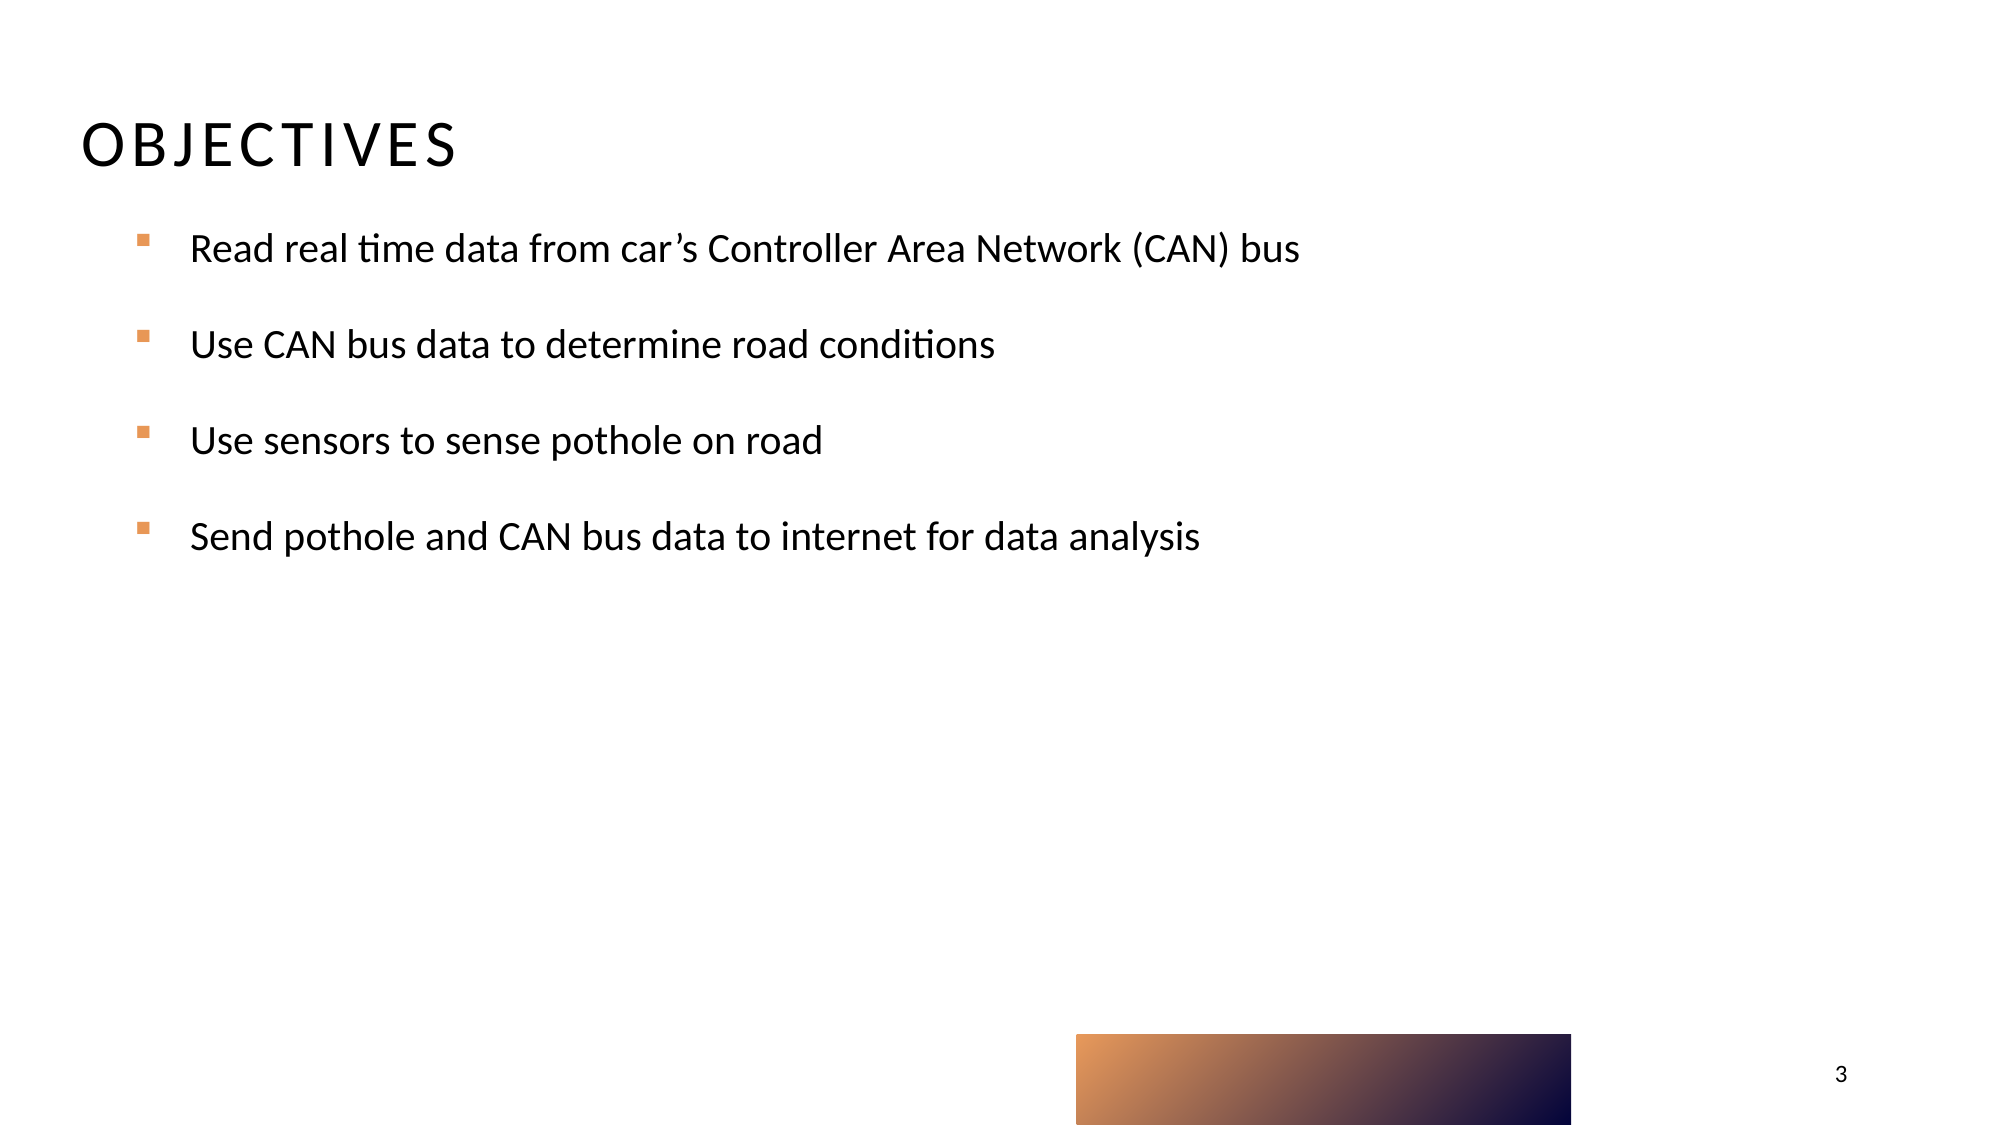

# Objectives
Read real time data from car’s Controller Area Network (CAN) bus
Use CAN bus data to determine road conditions
Use sensors to sense pothole on road
Send pothole and CAN bus data to internet for data analysis

3